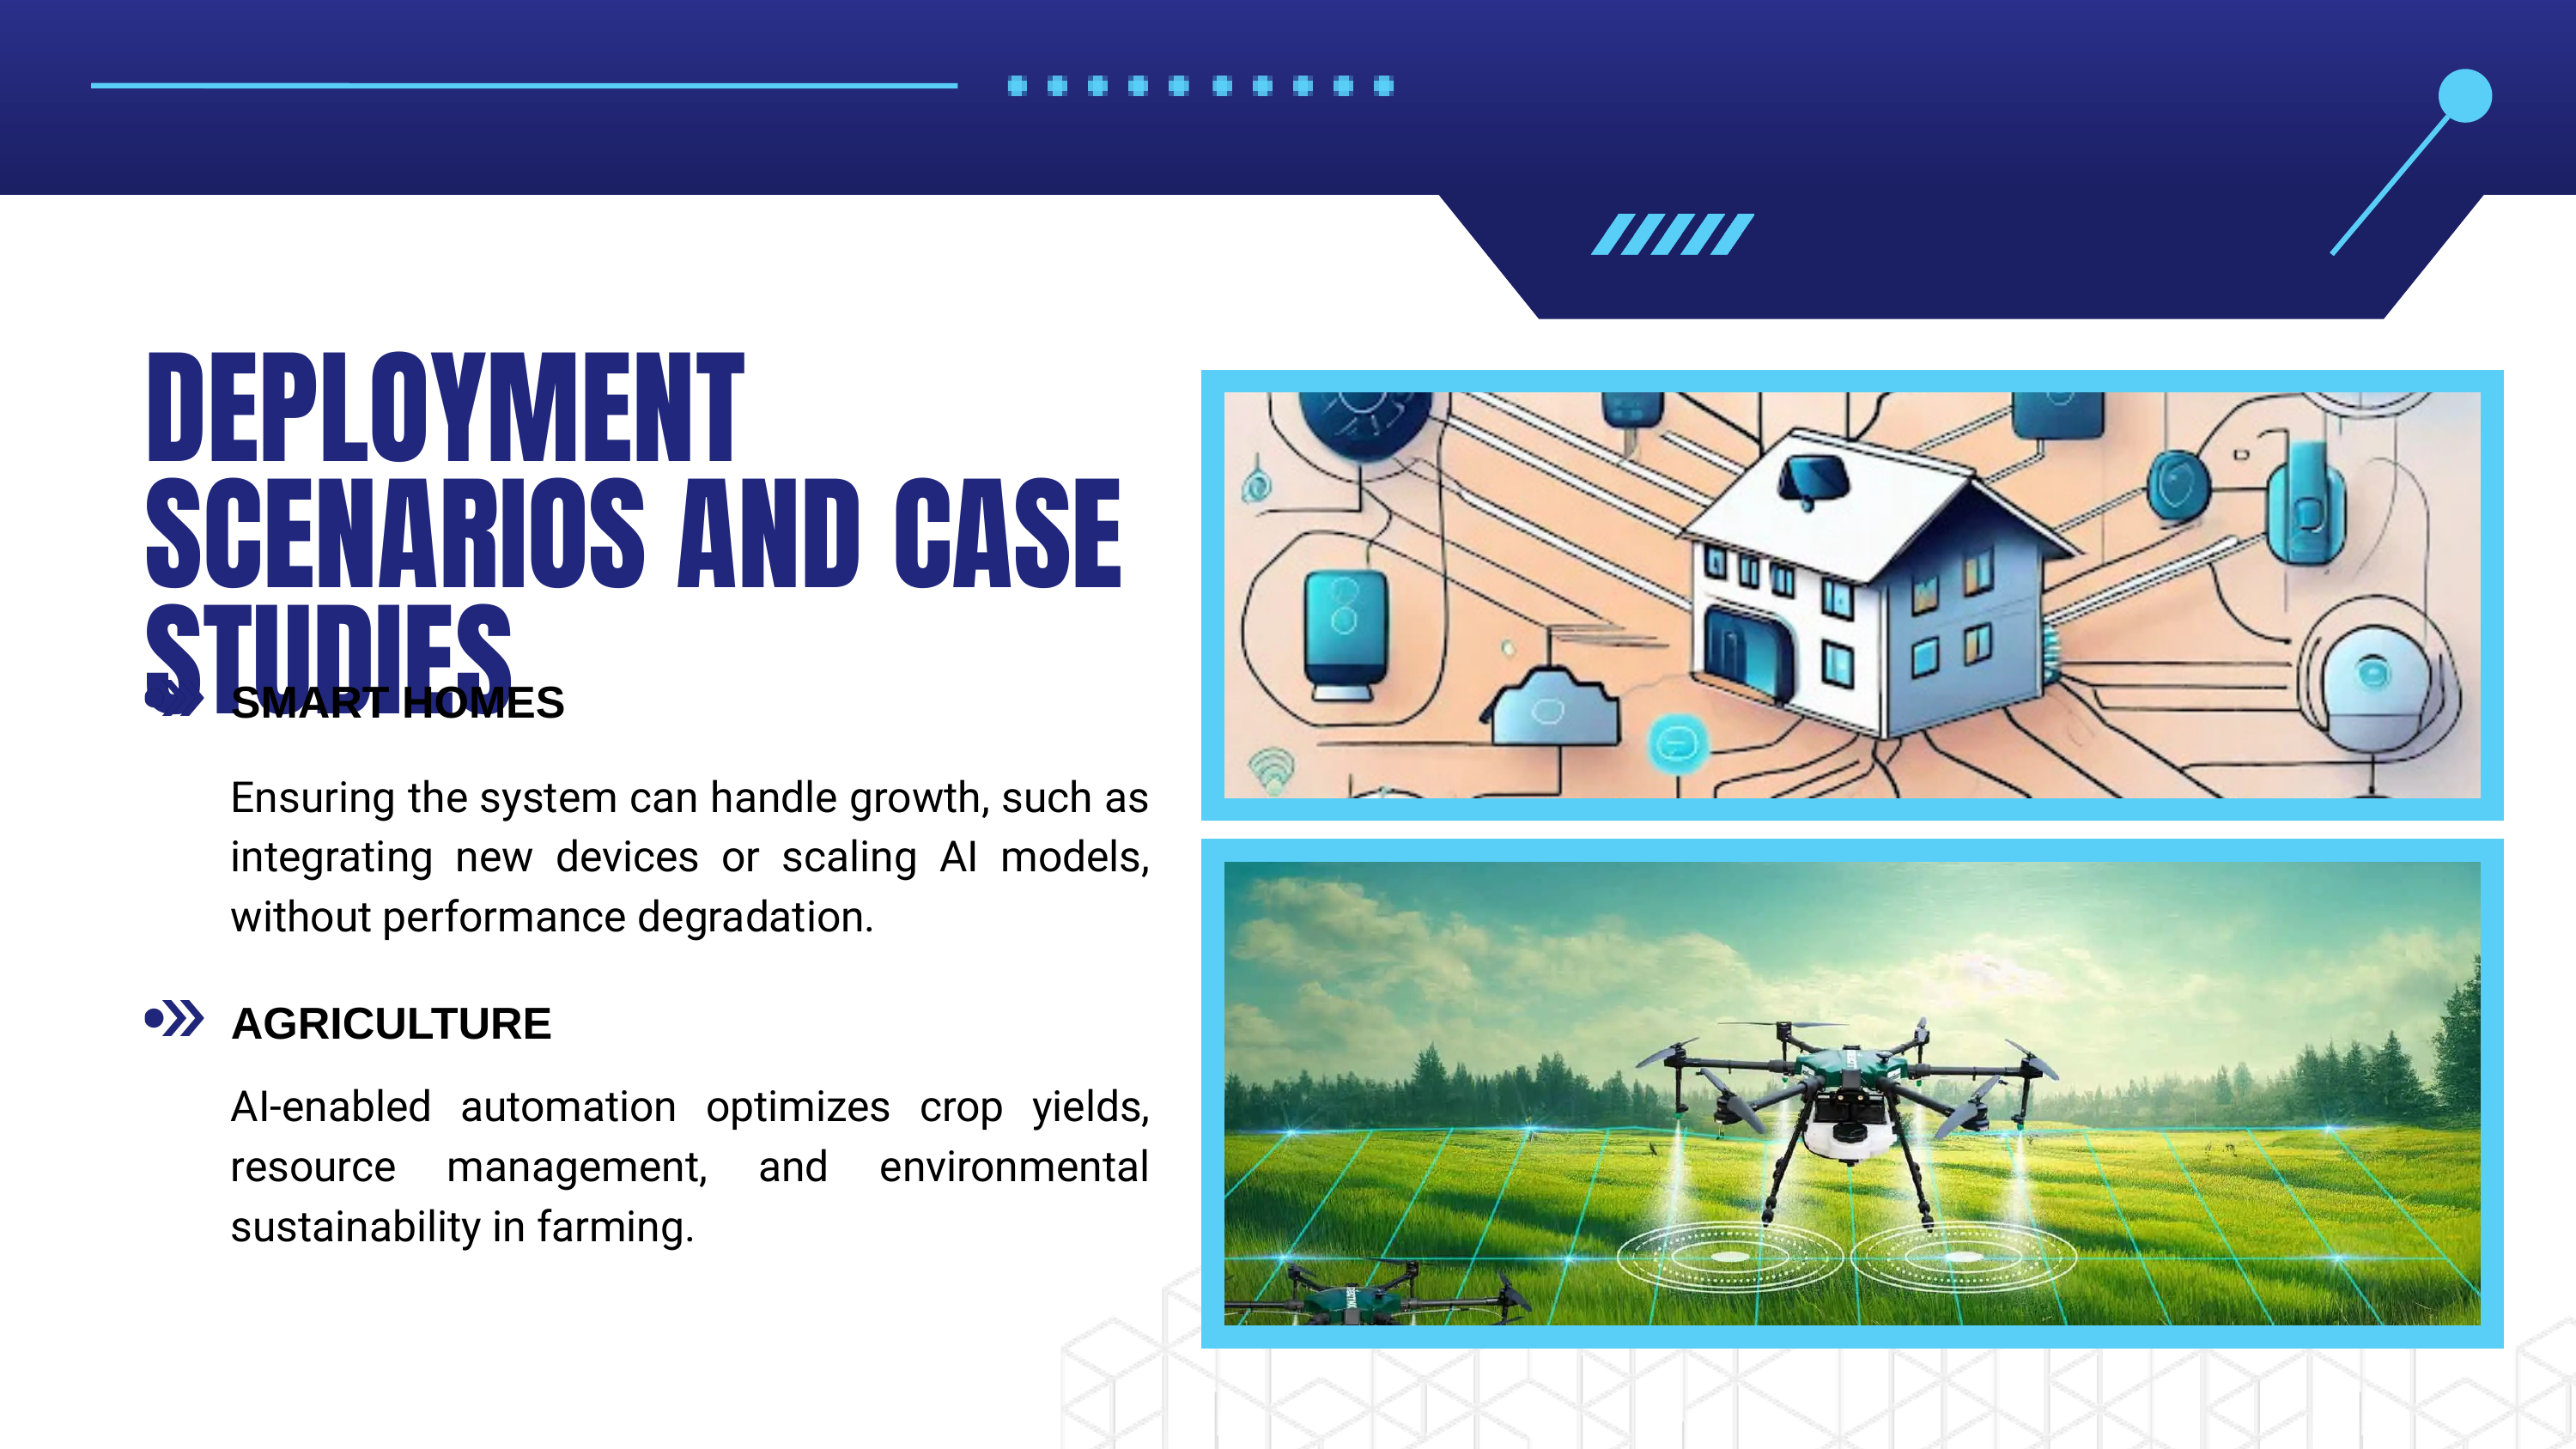

DEPLOYMENT SCENARIOS AND CASE STUDIES

SMART HOMES

Ensuring the system can handle growth, such as integrating new devices or scaling AI models, without performance degradation.

AGRICULTURE

AI-enabled automation optimizes crop yields, resource management, and environmental sustainability in farming.